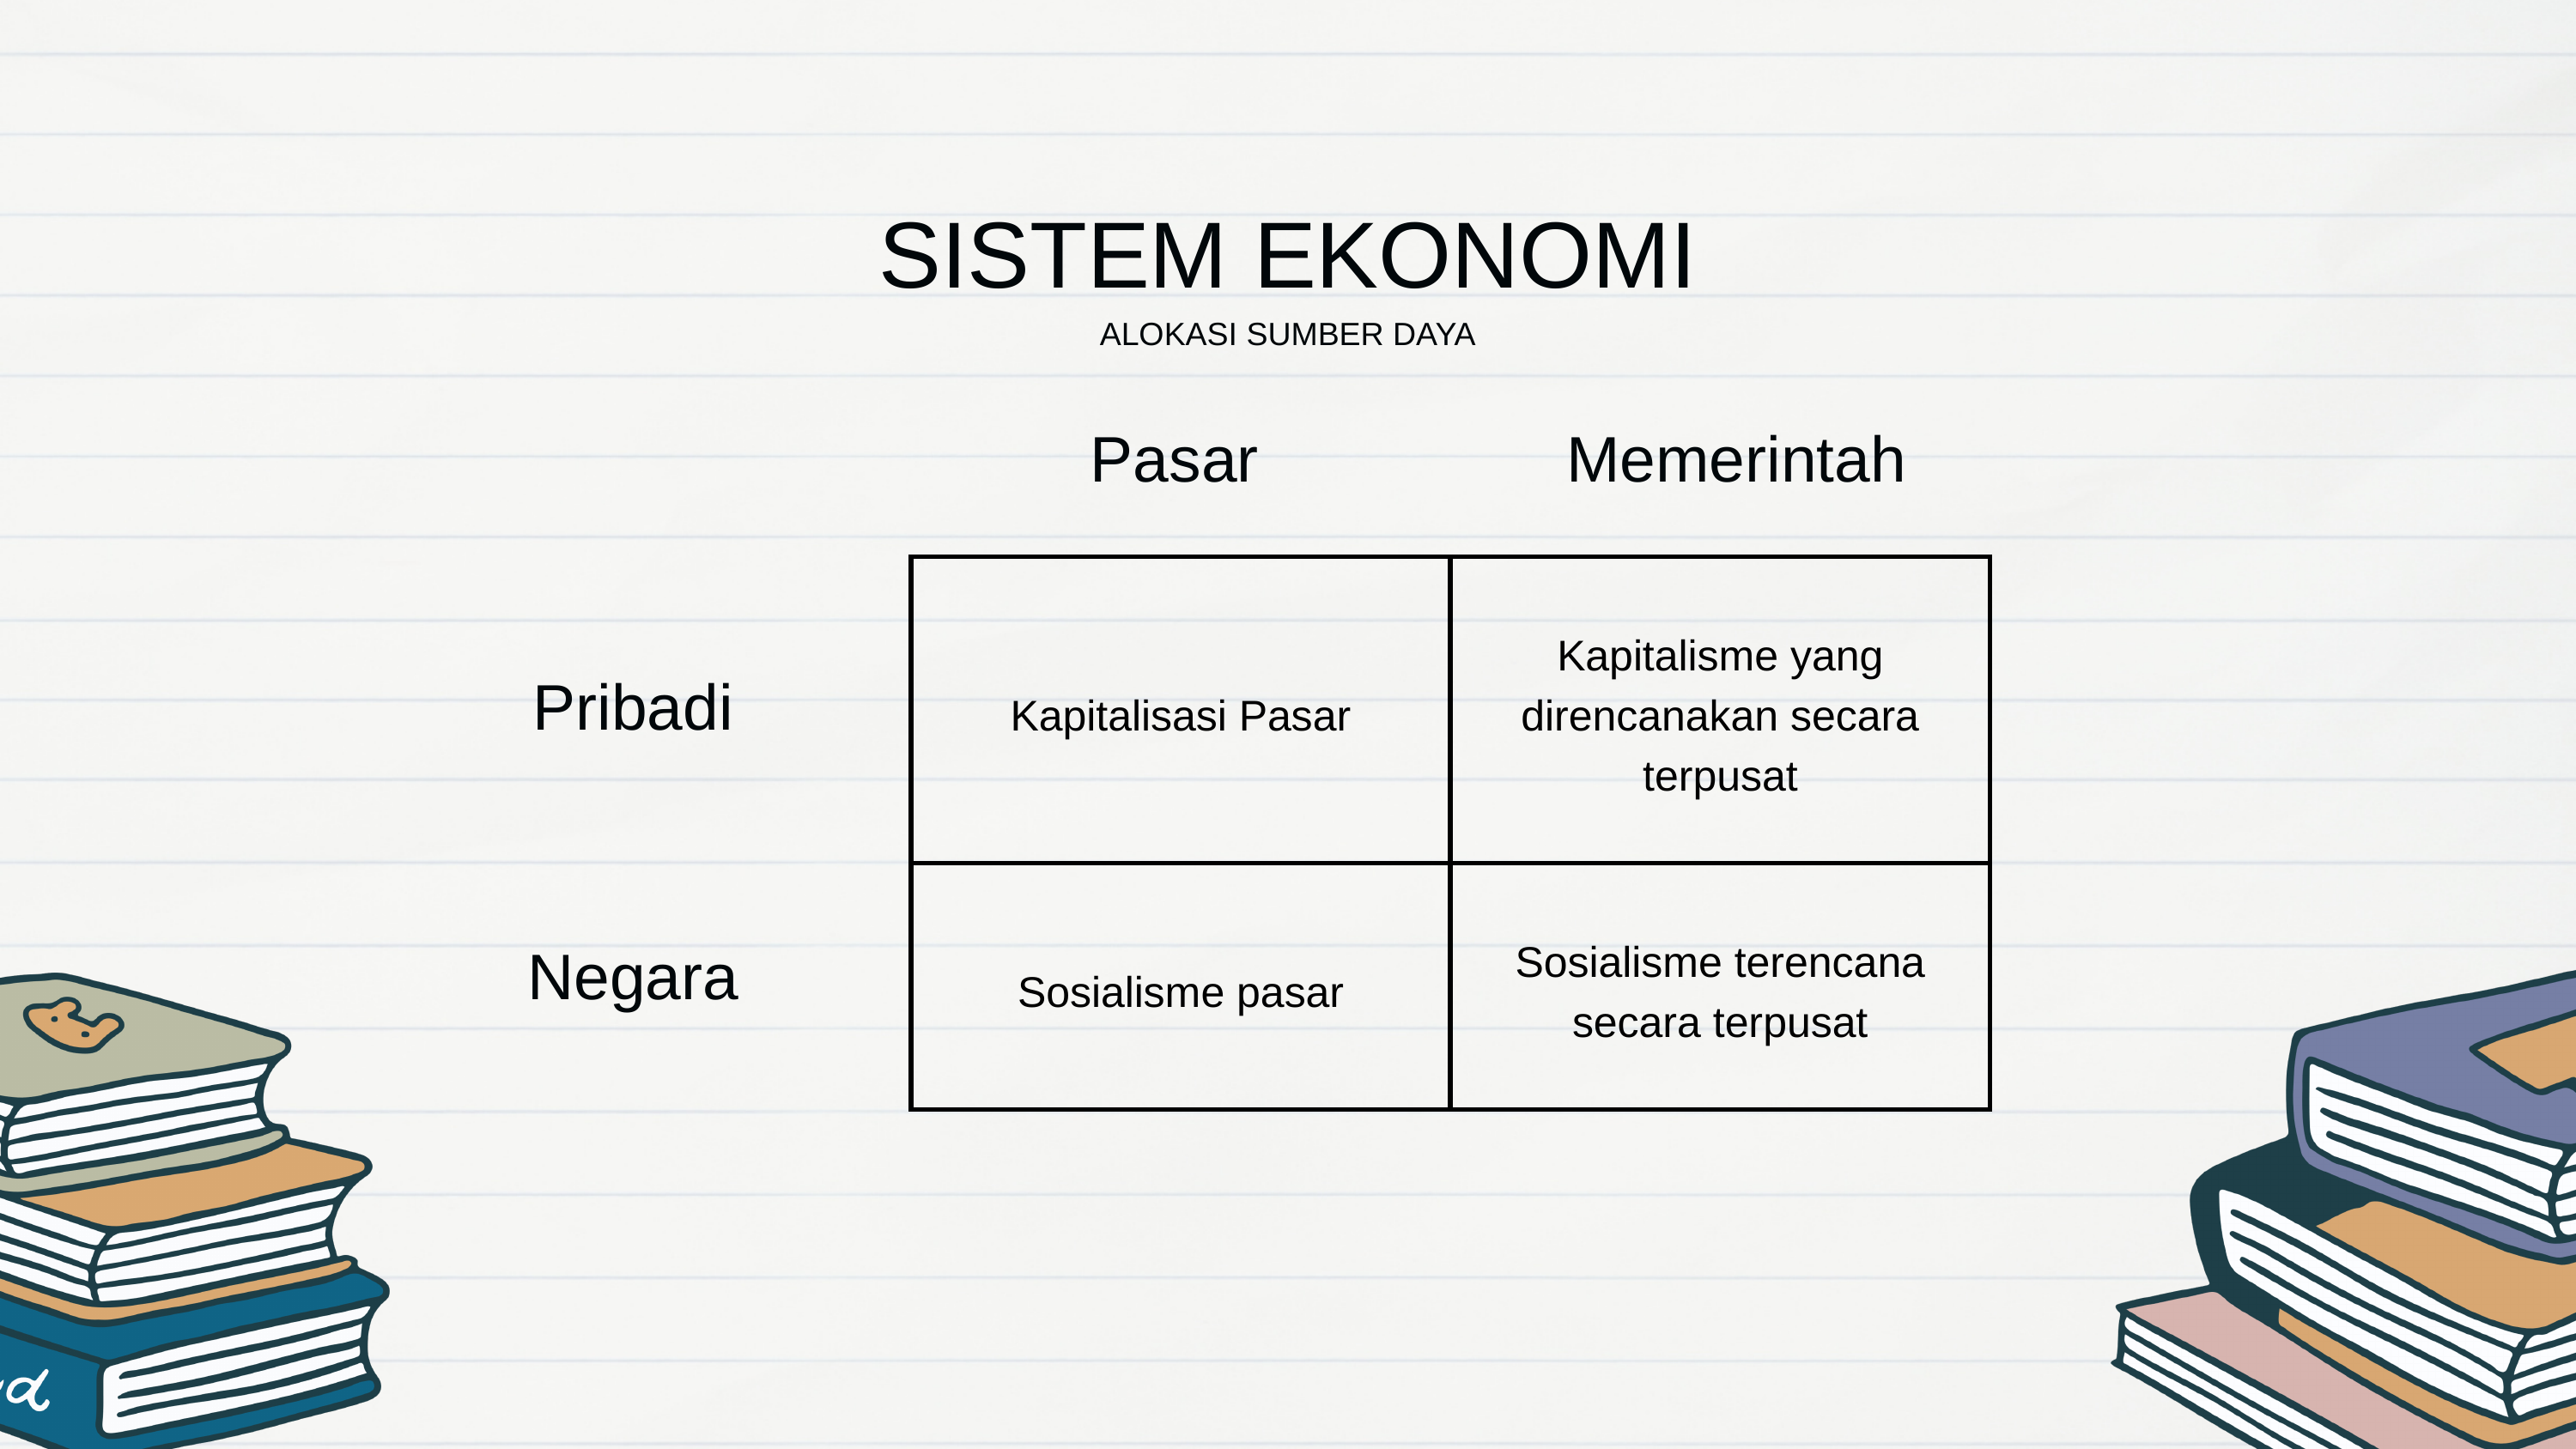

SISTEM EKONOMI
ALOKASI SUMBER DAYA
Pasar
Memerintah
| Kapitalisasi Pasar | Kapitalisme yang direncanakan secara terpusat |
| --- | --- |
| Sosialisme pasar | Sosialisme terencana secara terpusat |
Pribadi
Negara